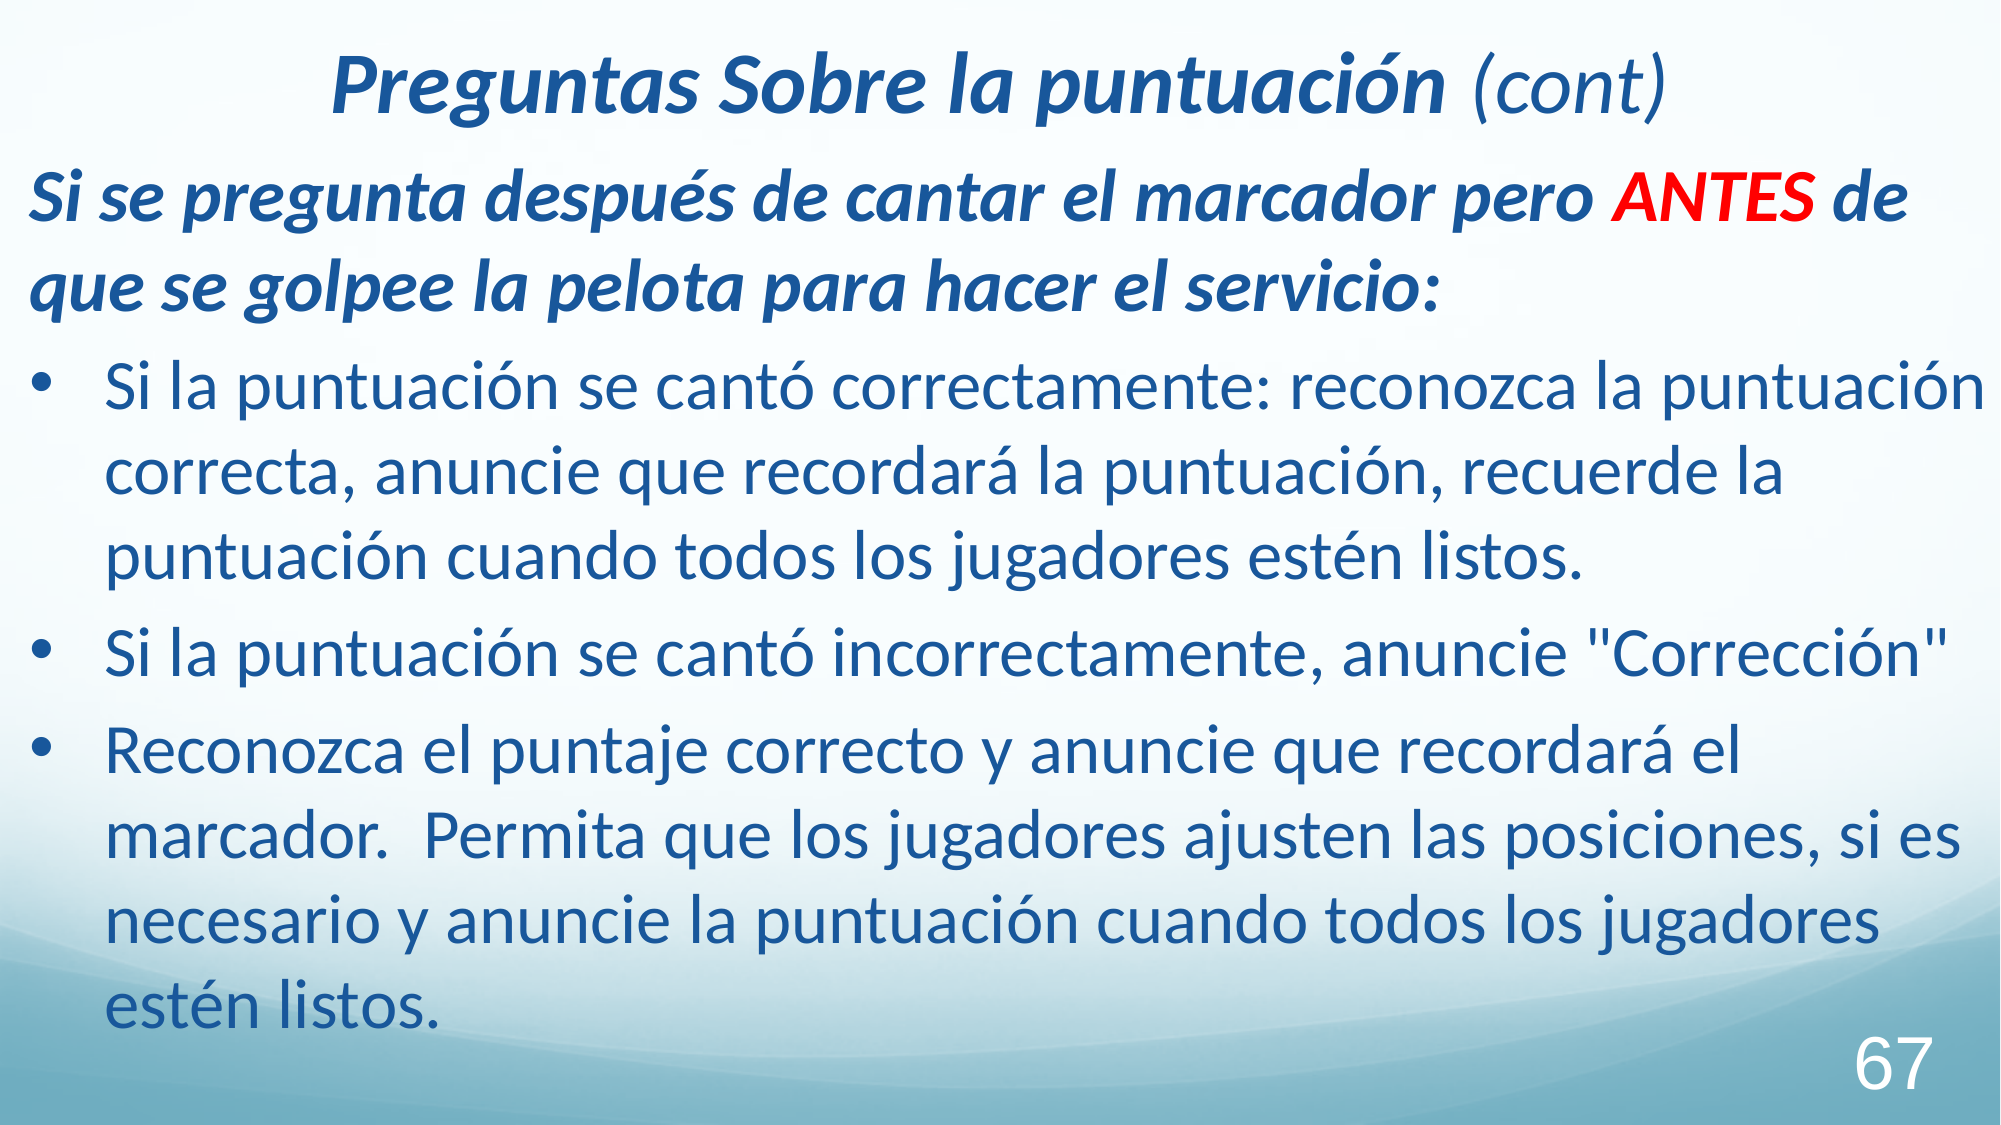

# Preguntas Sobre la puntuación (cont)
Si se pregunta después de cantar el marcador pero ANTES de que se golpee la pelota para hacer el servicio:
Si la puntuación se cantó correctamente: reconozca la puntuación correcta, anuncie que recordará la puntuación, recuerde la puntuación cuando todos los jugadores estén listos.
Si la puntuación se cantó incorrectamente, anuncie "Corrección"
Reconozca el puntaje correcto y anuncie que recordará el marcador.  Permita que los jugadores ajusten las posiciones, si es necesario y anuncie la puntuación cuando todos los jugadores estén listos.
67